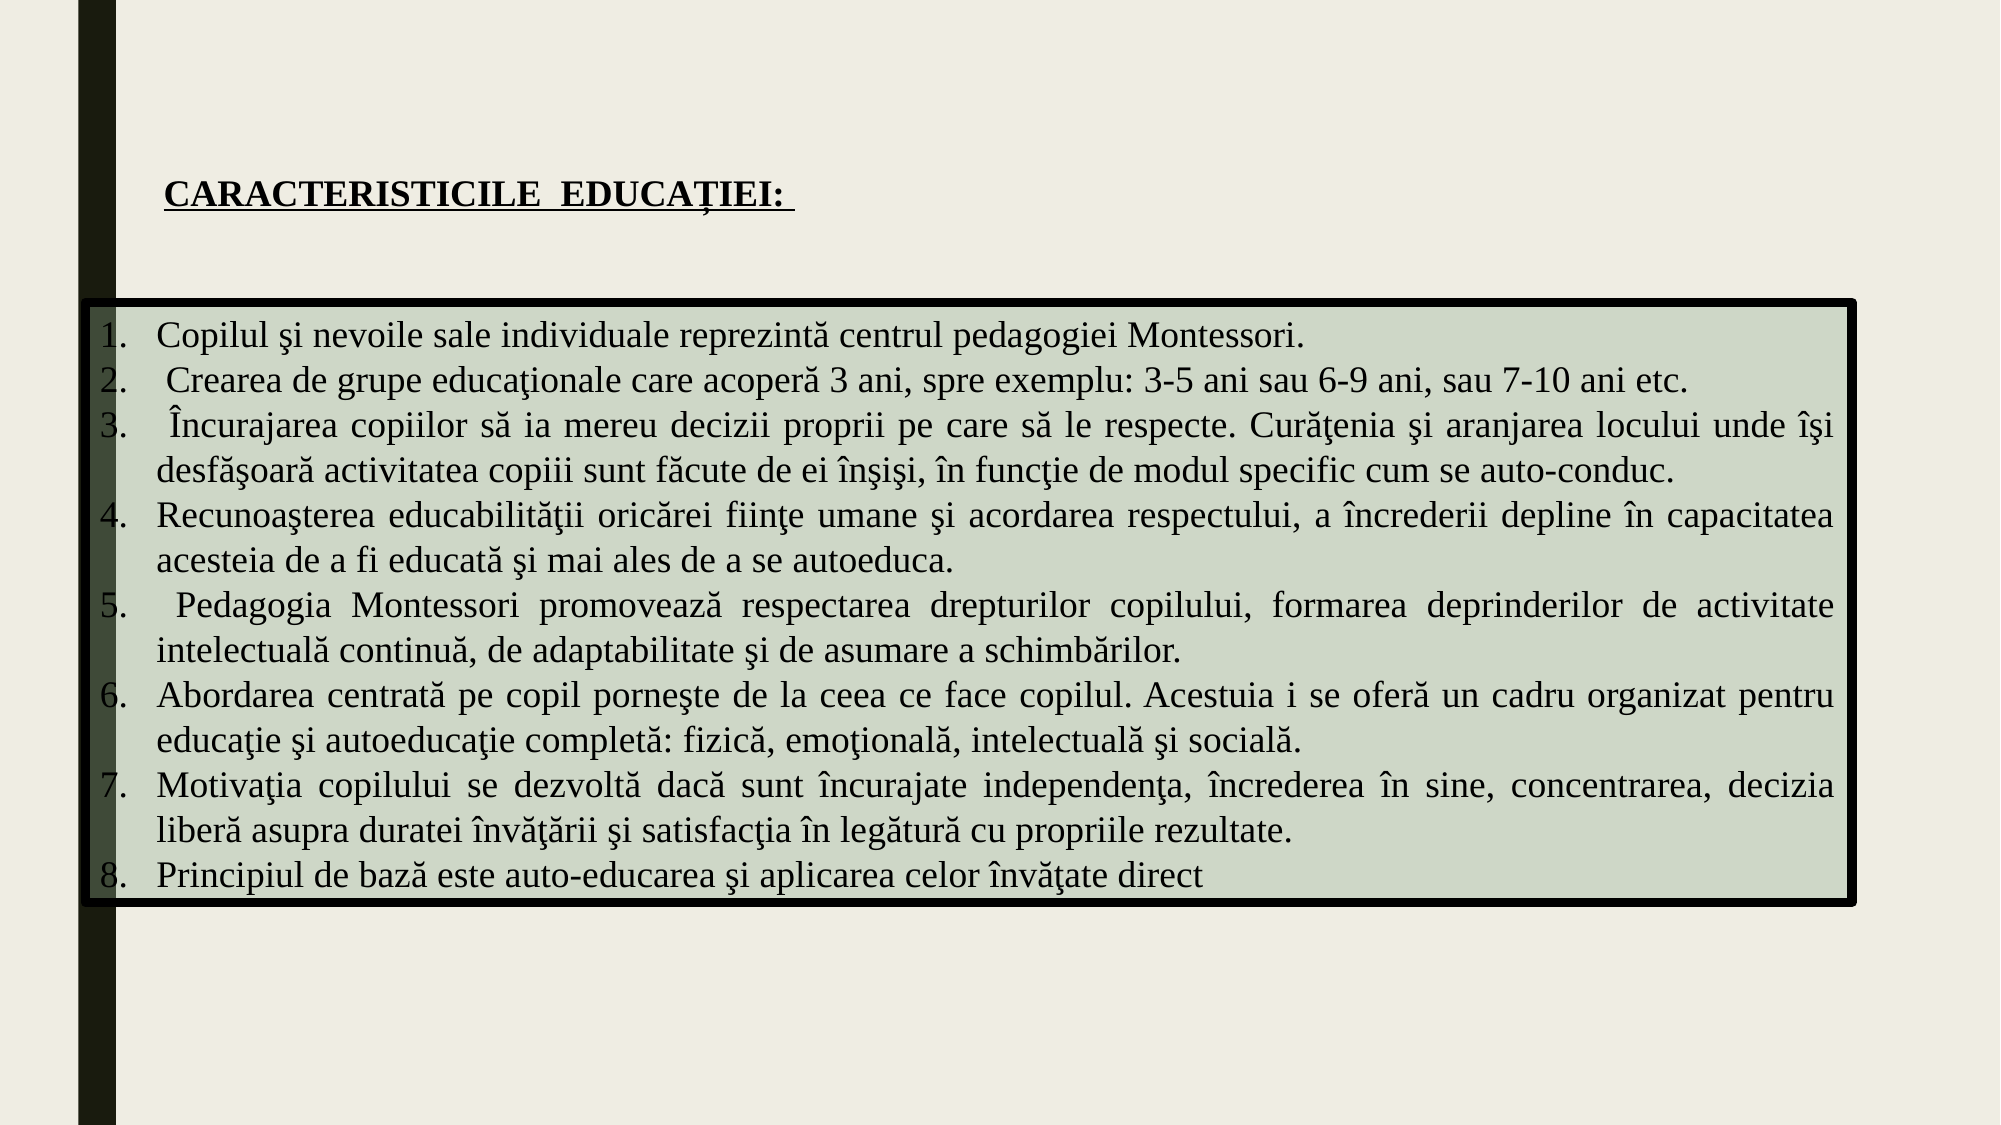

CARACTERISTICILE  EDUCAȚIEI:
Copilul şi nevoile sale individuale reprezintă centrul pedagogiei Montessori.
 Crearea de grupe educaţionale care acoperă 3 ani, spre exemplu: 3-5 ani sau 6-9 ani, sau 7-10 ani etc.
 Încurajarea copiilor să ia mereu decizii proprii pe care să le respecte. Curăţenia şi aranjarea locului unde îşi desfăşoară activitatea copiii sunt făcute de ei înşişi, în funcţie de modul specific cum se auto-conduc.
Recunoaşterea educabilităţii oricărei fiinţe umane şi acordarea respectului, a încrederii depline în capacitatea acesteia de a fi educată şi mai ales de a se autoeduca.
 Pedagogia Montessori promovează respectarea drepturilor copilului, formarea deprinderilor de activitate intelectuală continuă, de adaptabilitate şi de asumare a schimbărilor.
Abordarea centrată pe copil porneşte de la ceea ce face copilul. Acestuia i se oferă un cadru organizat pentru educaţie şi autoeducaţie completă: fizică, emoţională, intelectuală şi socială.
Motivaţia copilului se dezvoltă dacă sunt încurajate independenţa, încrederea în sine, concentrarea, decizia liberă asupra duratei învăţării şi satisfacţia în legătură cu propriile rezultate.
Principiul de bază este auto-educarea şi aplicarea celor învăţate direct